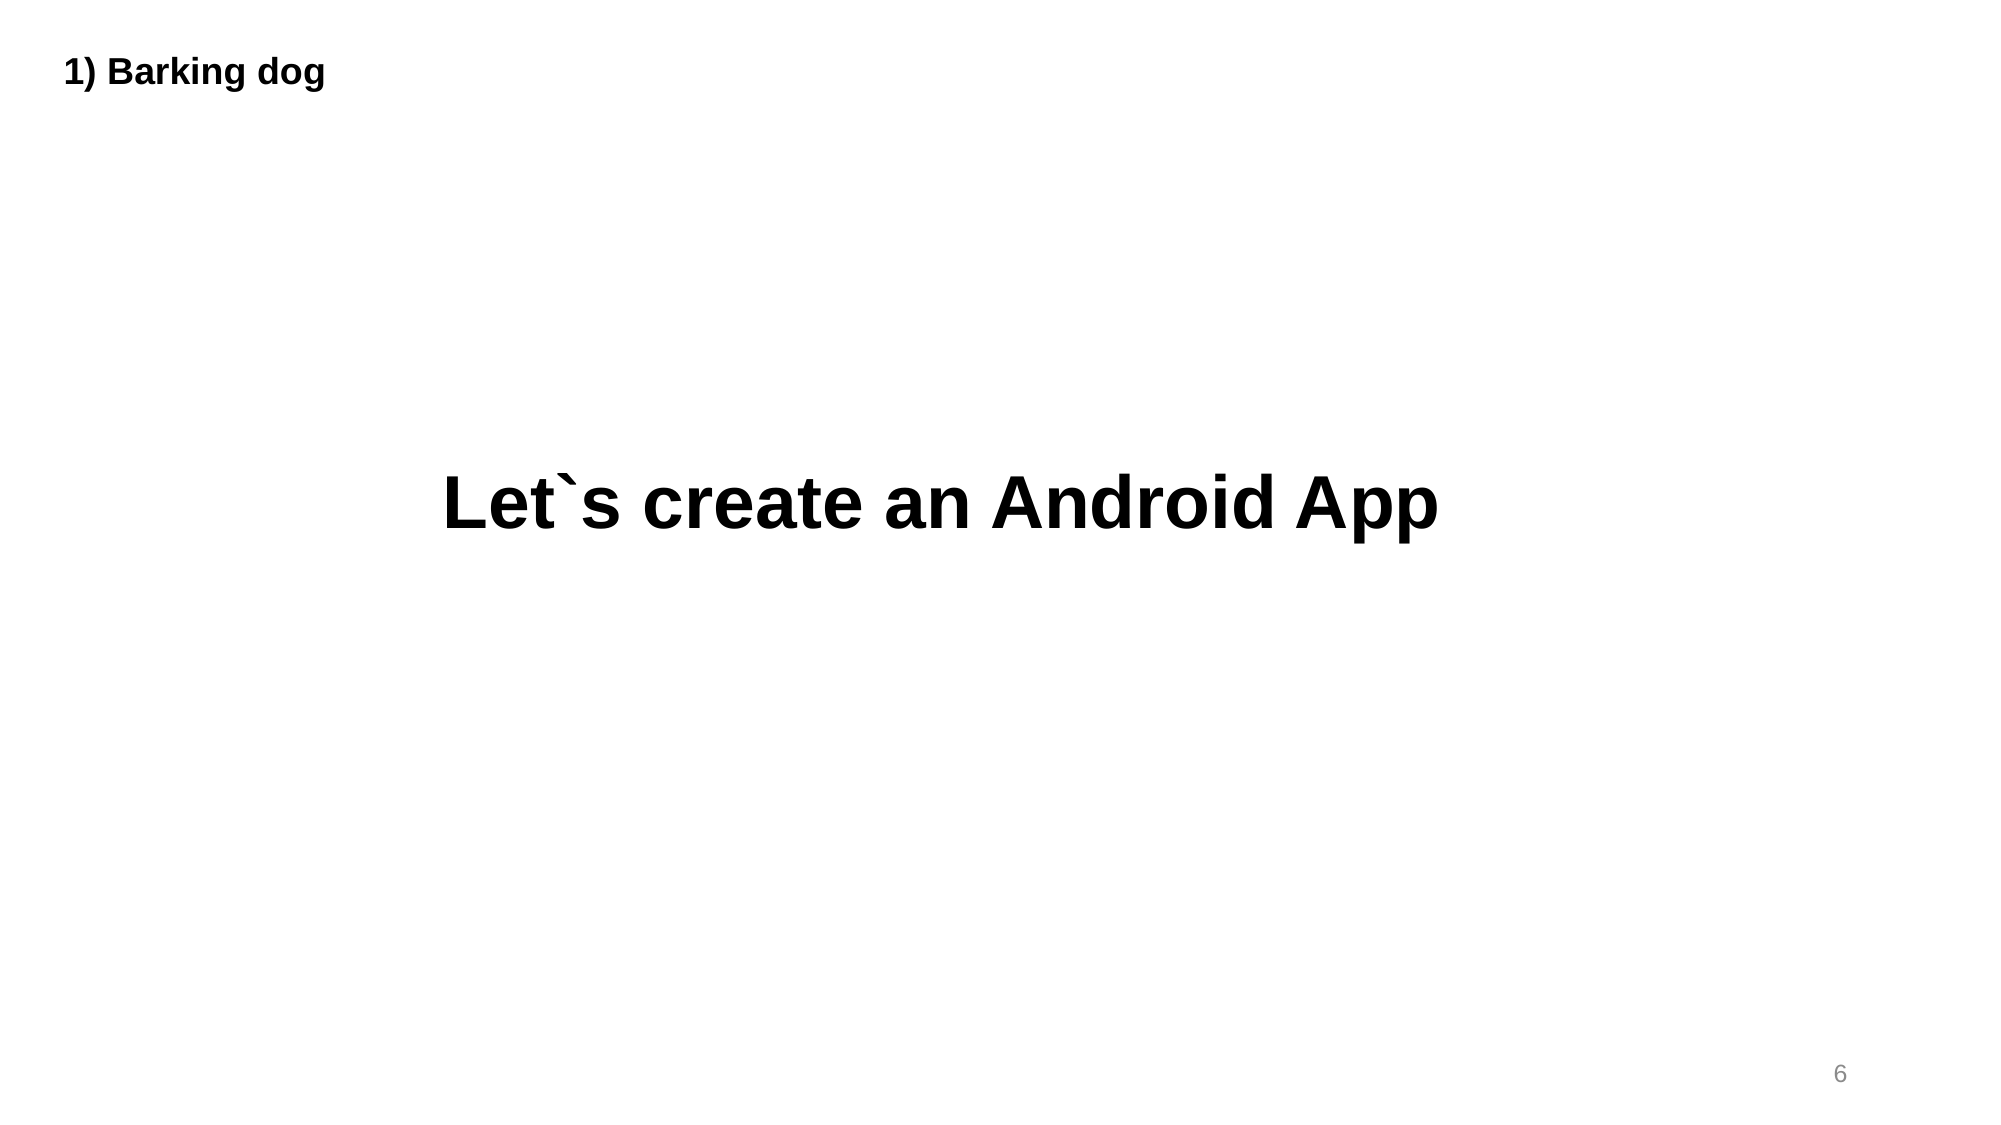

1) Barking dog
 Let`s create an Android App
6